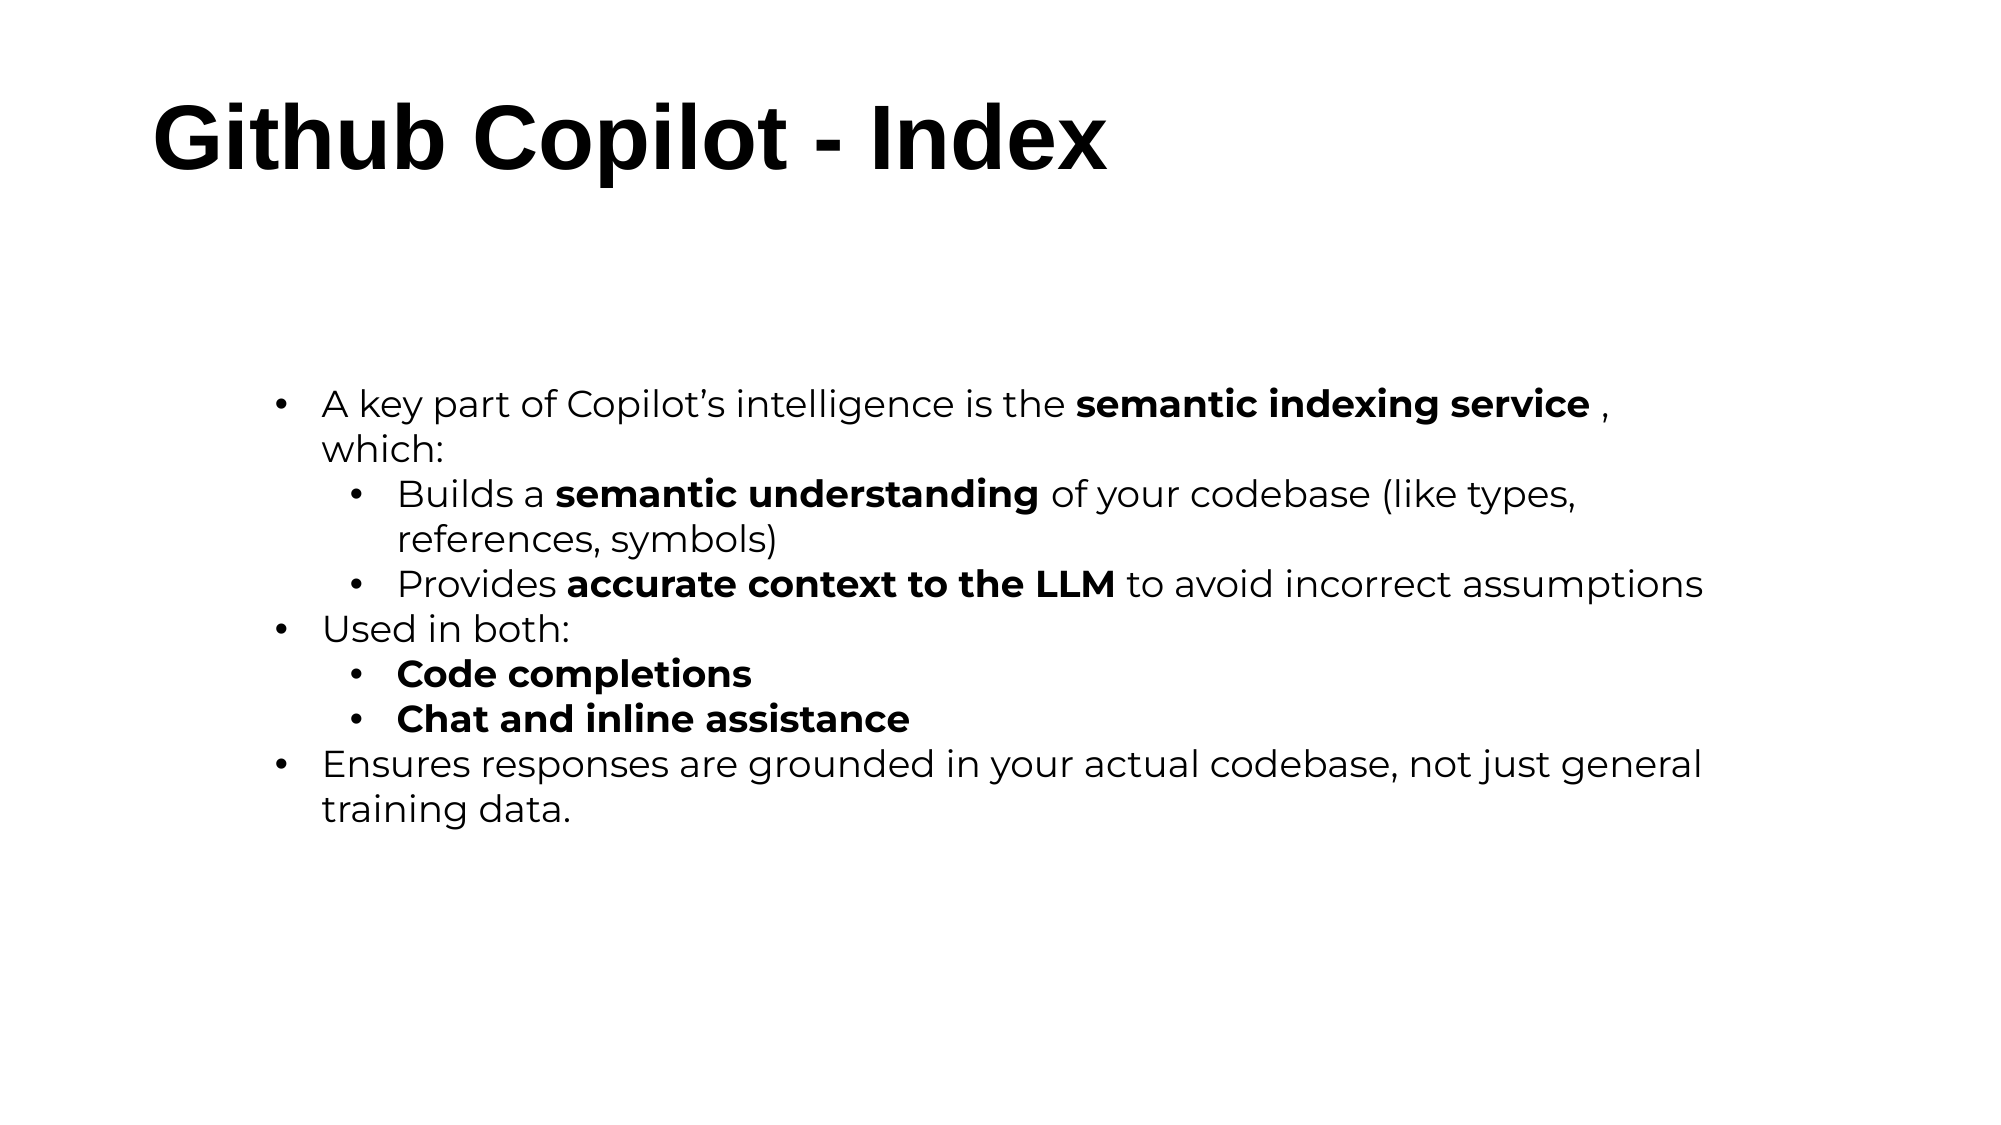

# Github Copilot - Index
A key part of Copilot’s intelligence is the semantic indexing service , which:
Builds a semantic understanding of your codebase (like types, references, symbols)
Provides accurate context to the LLM to avoid incorrect assumptions
Used in both:
Code completions
Chat and inline assistance
Ensures responses are grounded in your actual codebase, not just general training data.